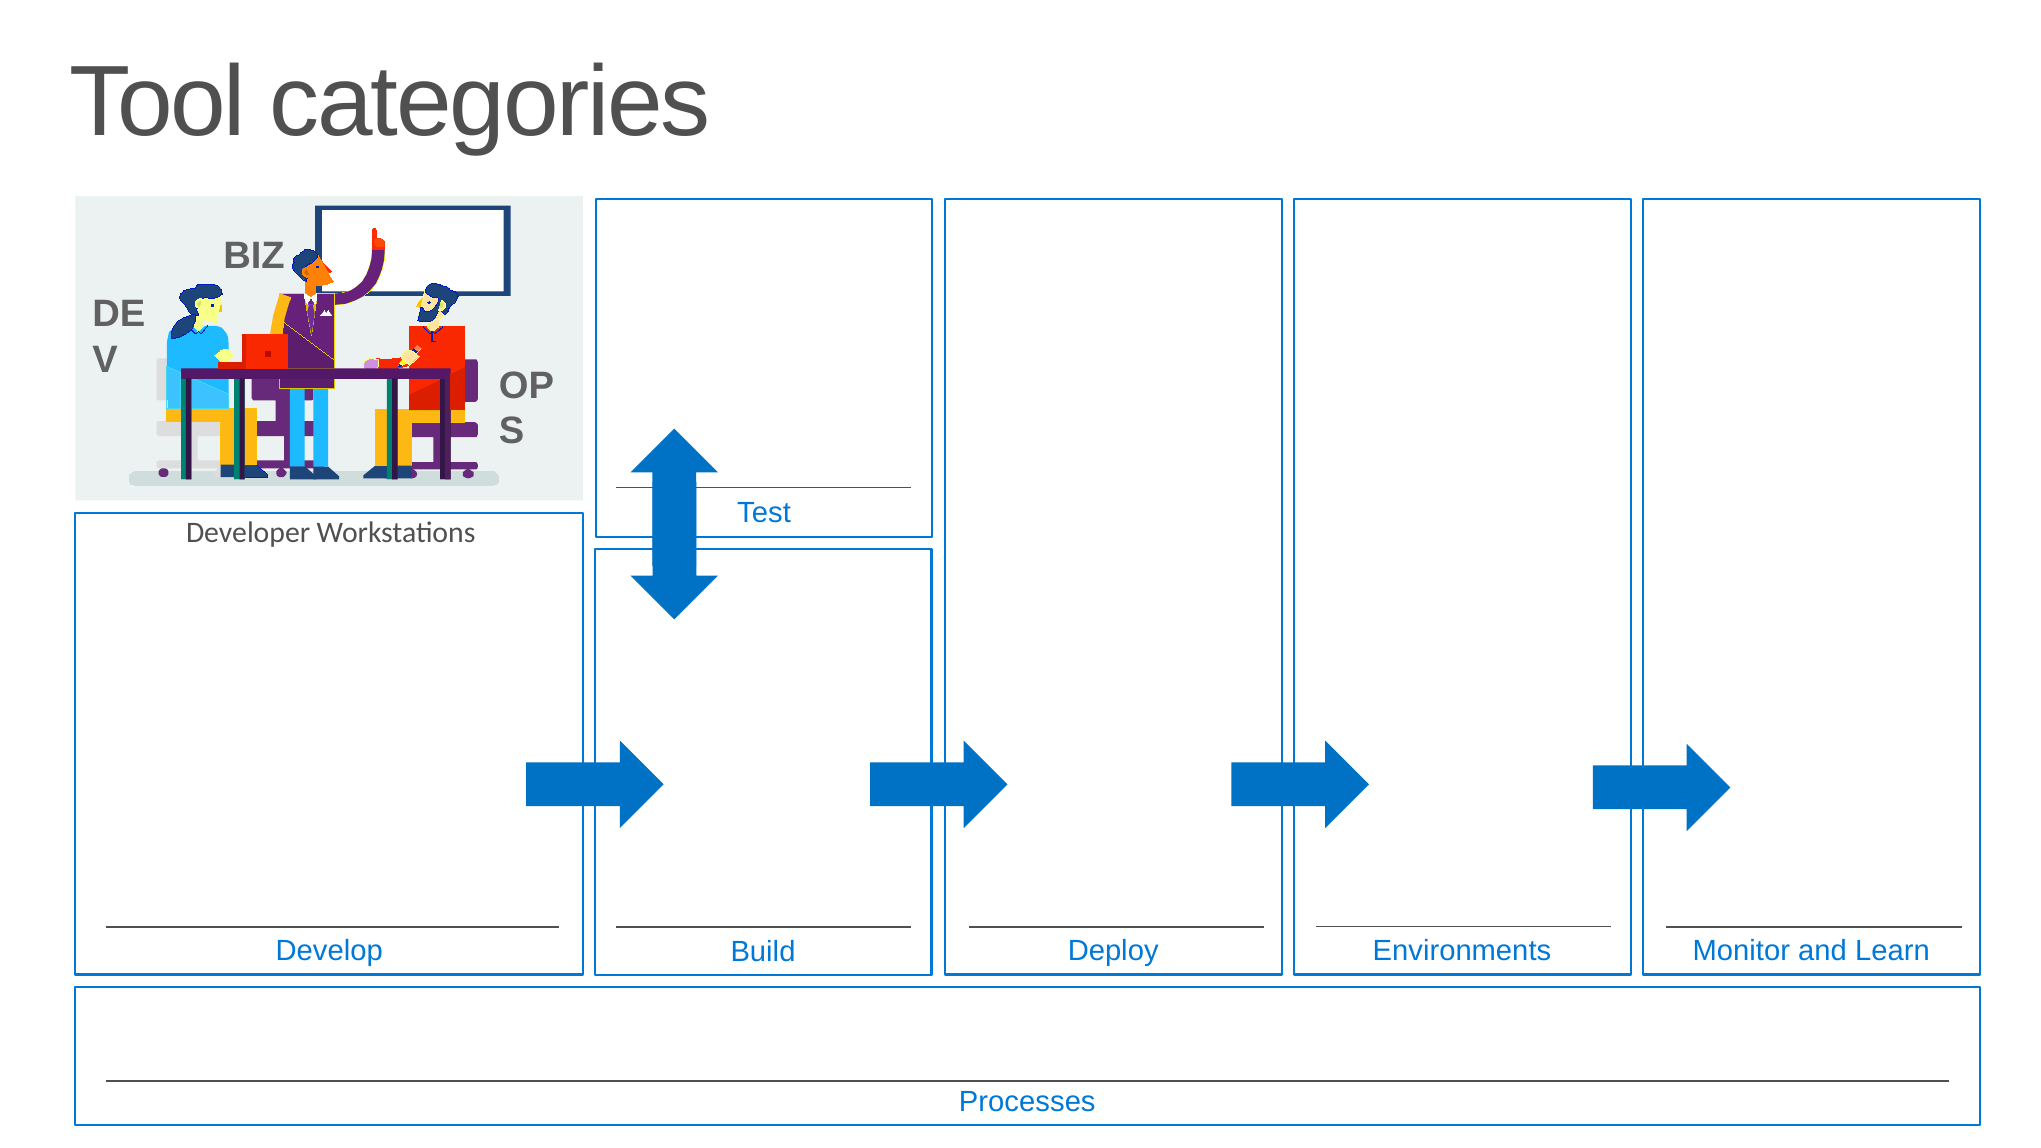

# Tool categories

BIZ

DEV

OPS

Test
Environments
Deploy
Monitor and Learn

Developer Workstations

Develop
Build

Processes